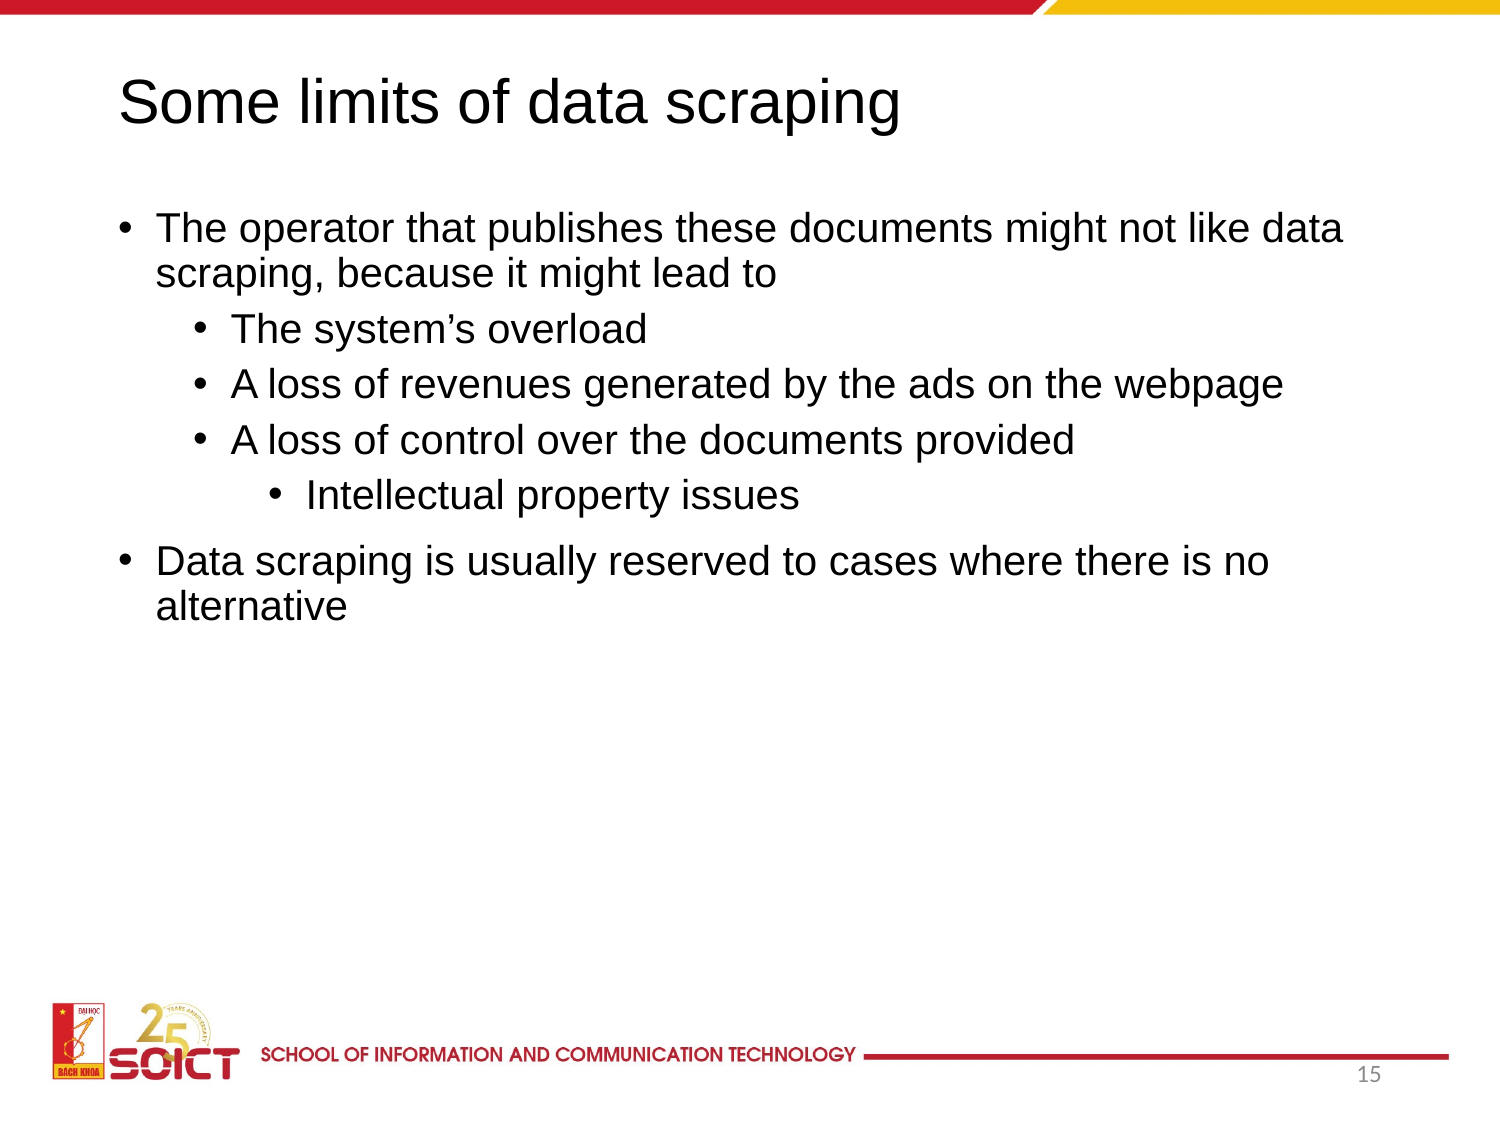

# Some limits of data scraping
The operator that publishes these documents might not like data scraping, because it might lead to
The system’s overload
A loss of revenues generated by the ads on the webpage
A loss of control over the documents provided
Intellectual property issues
Data scraping is usually reserved to cases where there is no alternative
15